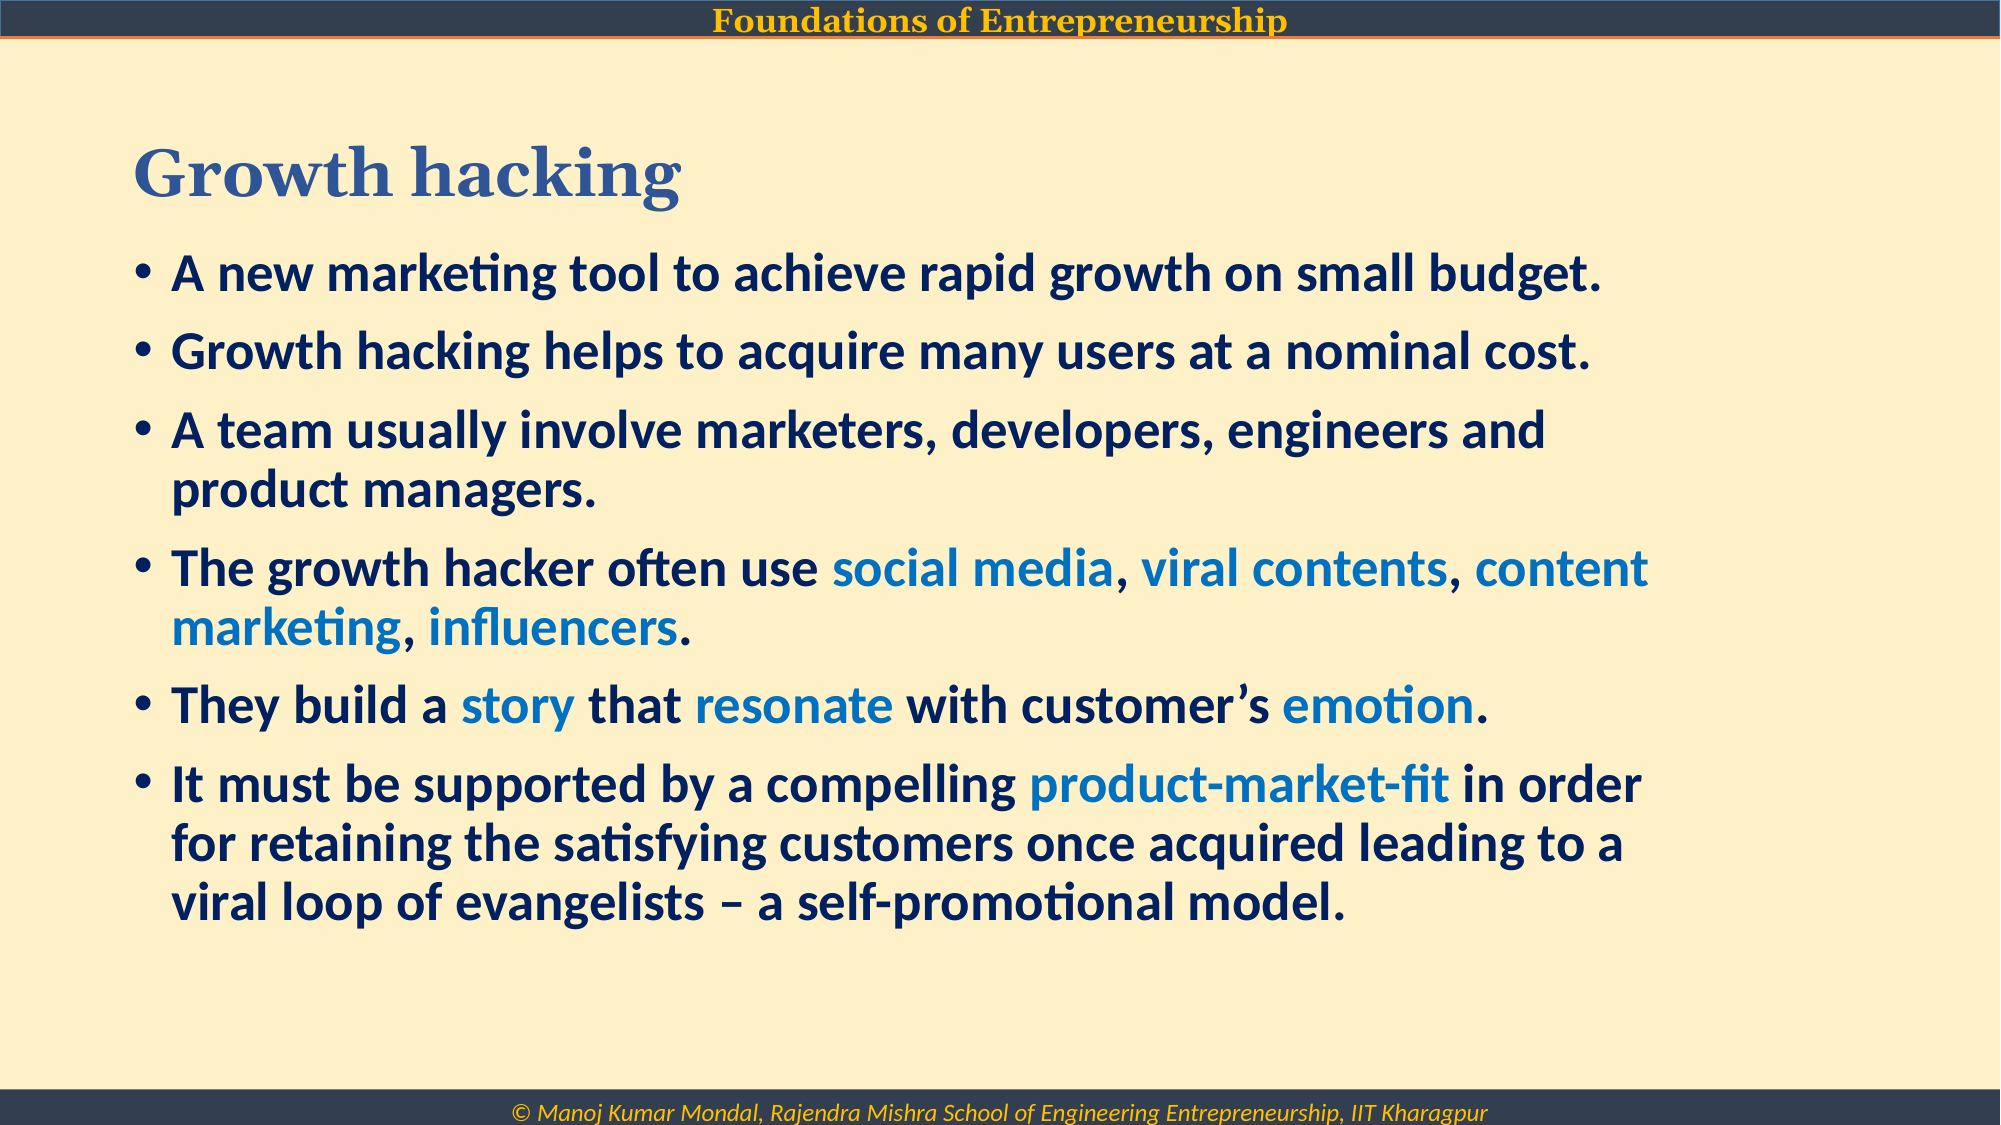

# Growth hacking
A new marketing tool to achieve rapid growth on small budget.
Growth hacking helps to acquire many users at a nominal cost.
A team usually involve marketers, developers, engineers and product managers.
The growth hacker often use social media, viral contents, content marketing, influencers.
They build a story that resonate with customer’s emotion.
It must be supported by a compelling product-market-fit in order for retaining the satisfying customers once acquired leading to a viral loop of evangelists – a self-promotional model.